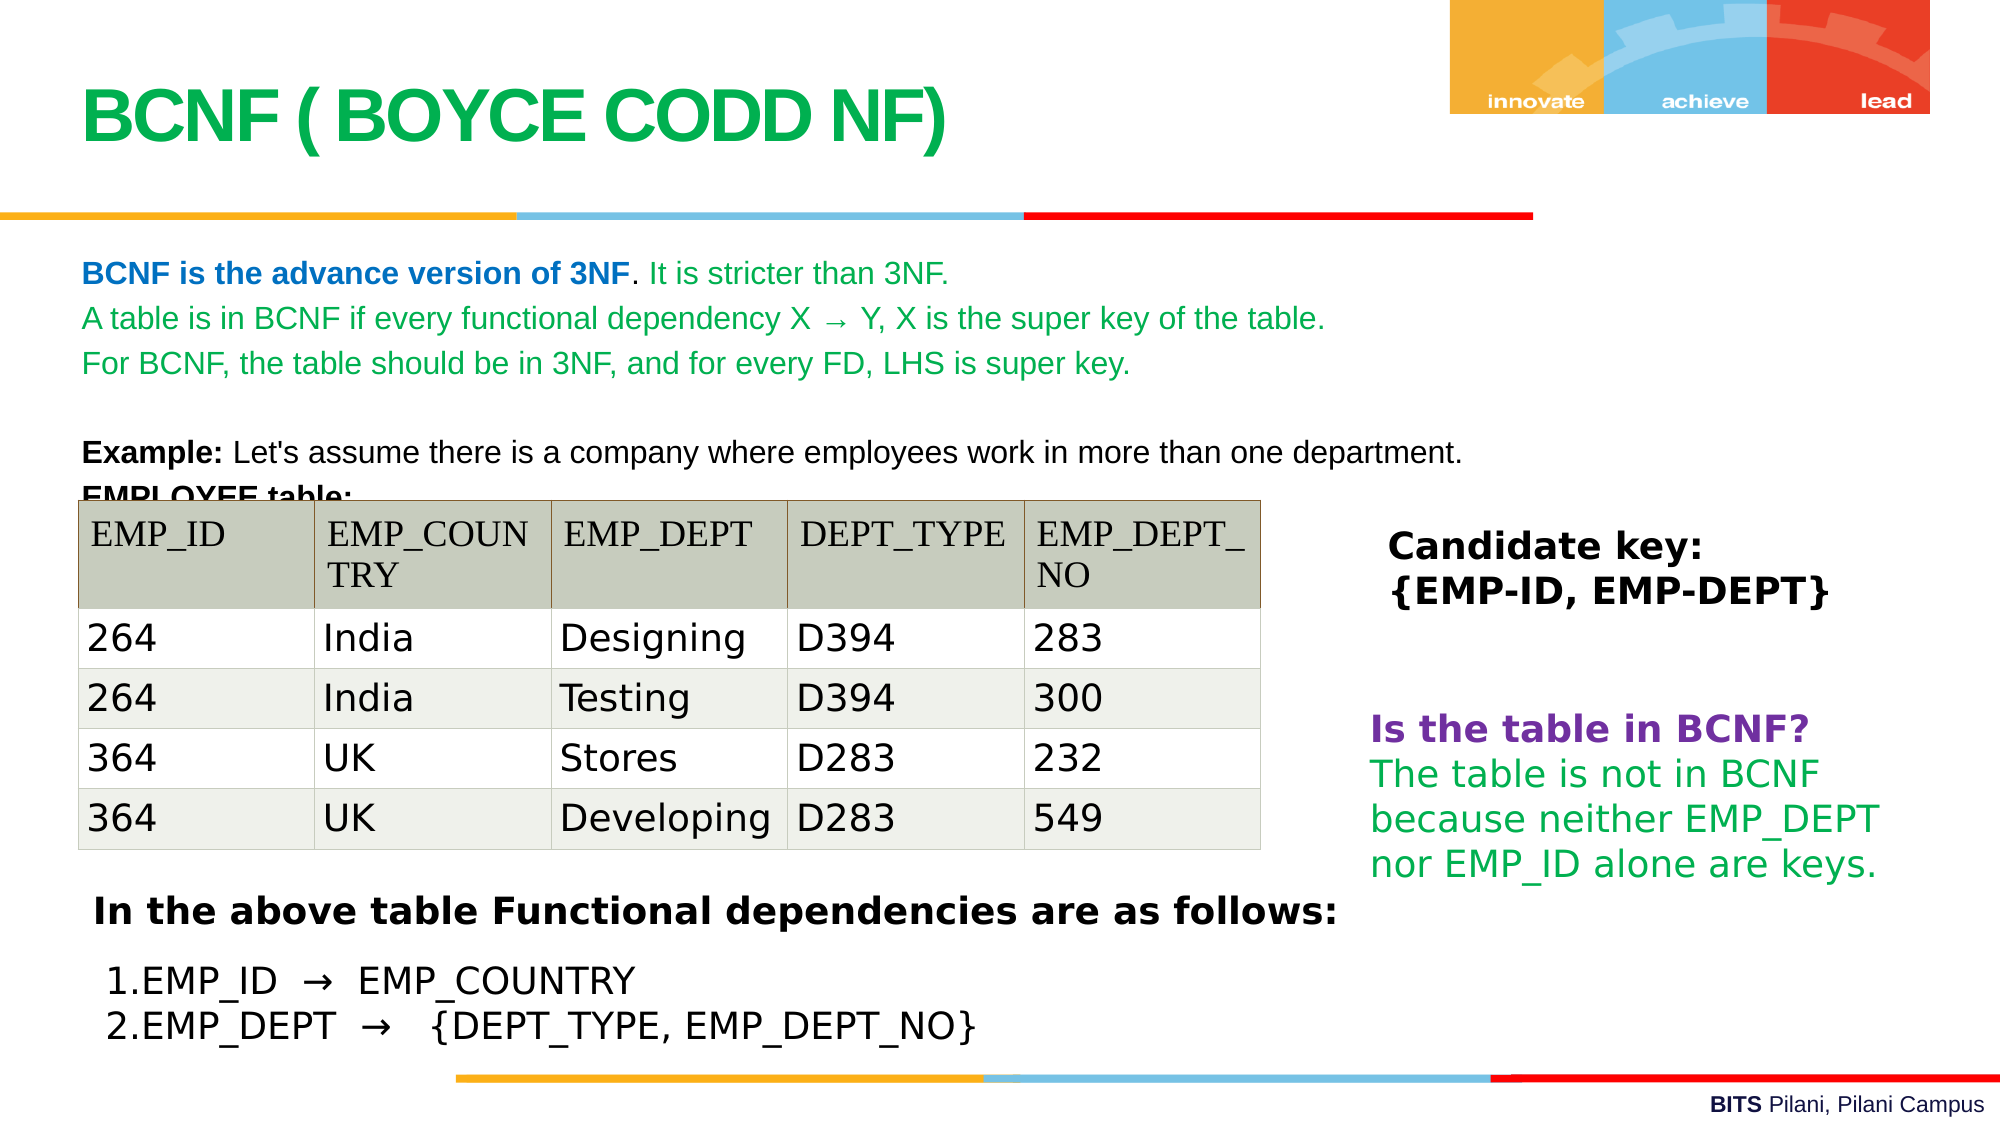

BCNF ( BOYCE CODD NF)
BCNF is the advance version of 3NF. It is stricter than 3NF.
A table is in BCNF if every functional dependency X → Y, X is the super key of the table.
For BCNF, the table should be in 3NF, and for every FD, LHS is super key.

Example: Let's assume there is a company where employees work in more than one department.
EMPLOYEE table:
| EMP\_ID | EMP\_COUNTRY | EMP\_DEPT | DEPT\_TYPE | EMP\_DEPT\_NO |
| --- | --- | --- | --- | --- |
| 264 | India | Designing | D394 | 283 |
| 264 | India | Testing | D394 | 300 |
| 364 | UK | Stores | D283 | 232 |
| 364 | UK | Developing | D283 | 549 |
Candidate key:
{EMP-ID, EMP-DEPT}
Is the table in BCNF?
The table is not in BCNF because neither EMP_DEPT nor EMP_ID alone are keys.
In the above table Functional dependencies are as follows:
EMP_ID  →  EMP_COUNTRY
EMP_DEPT  →   {DEPT_TYPE, EMP_DEPT_NO}